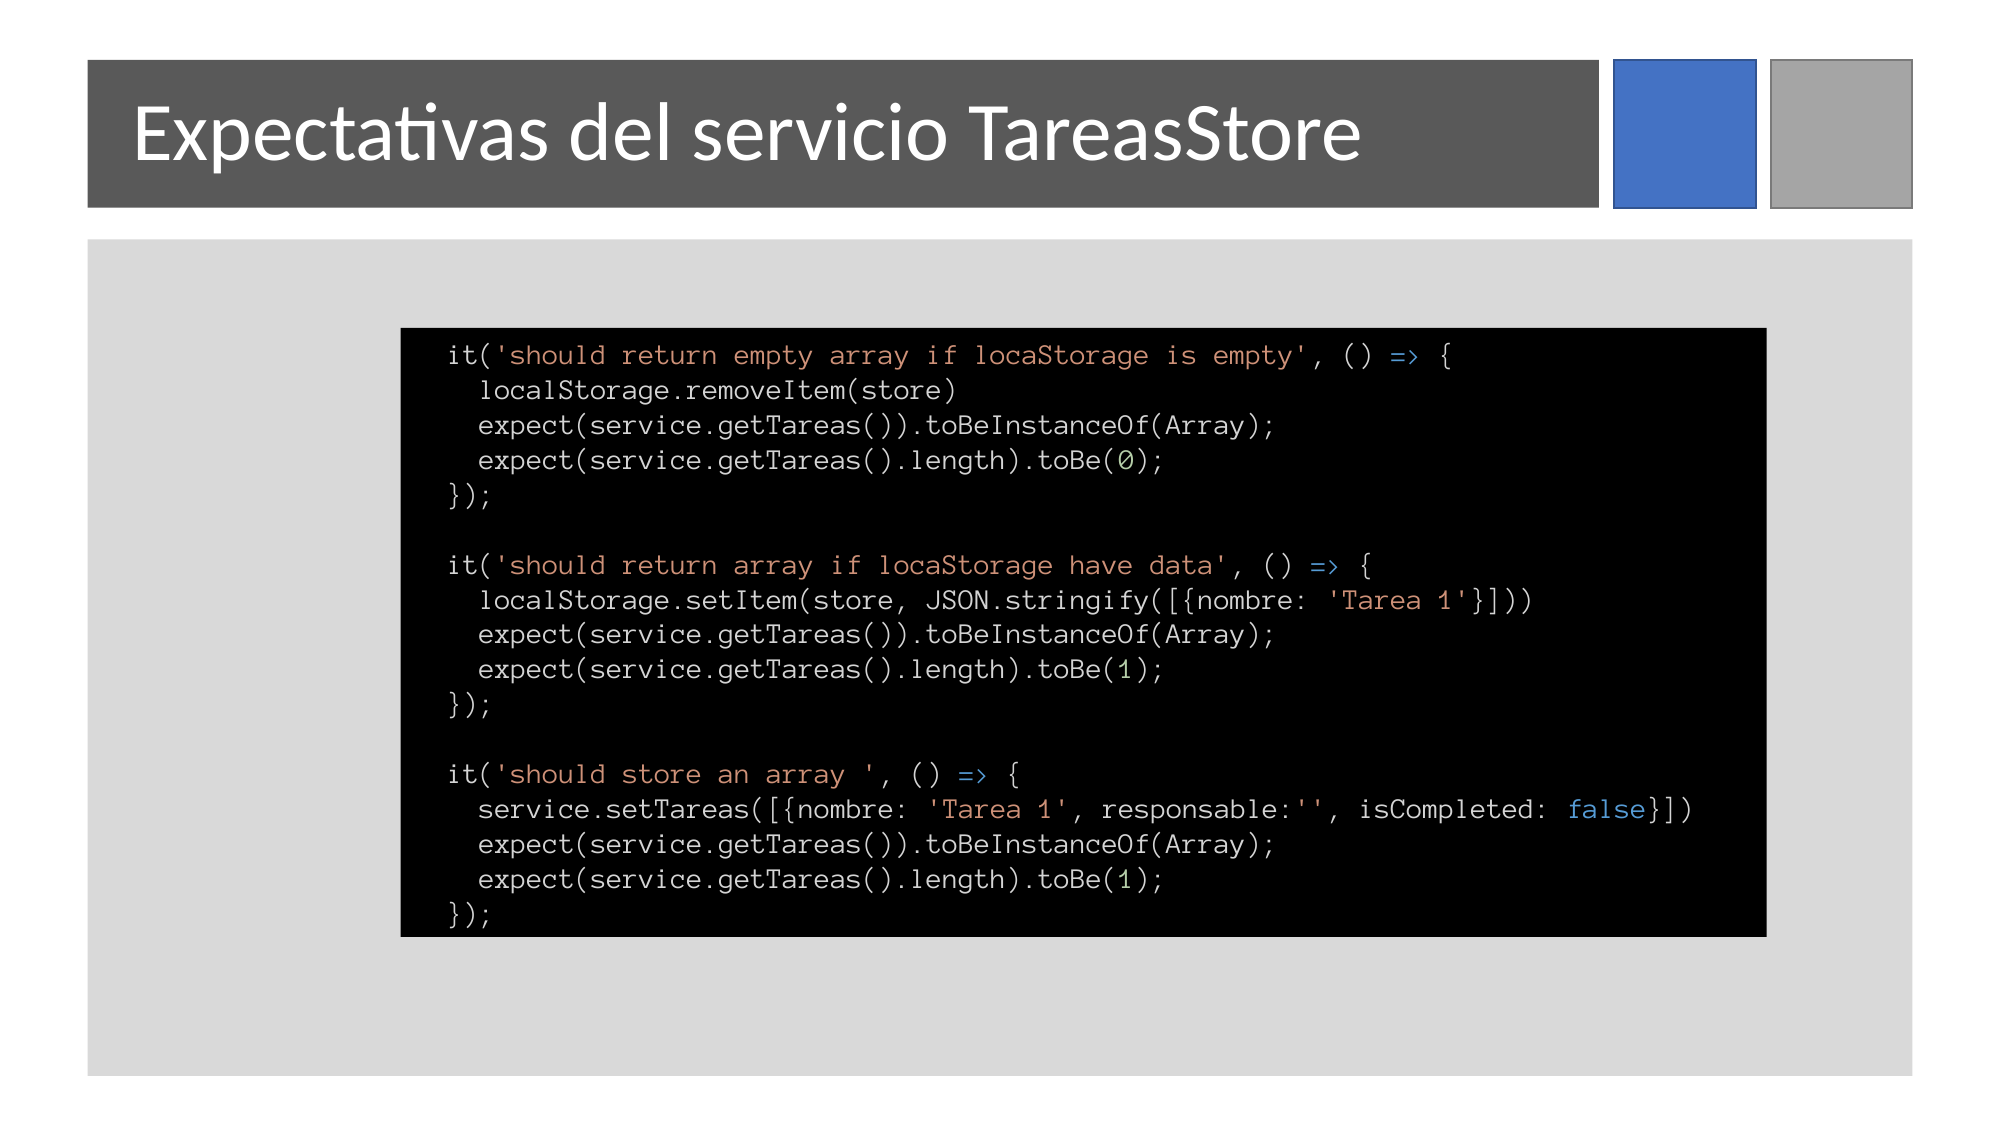

# Expectativas del servicio TareasStore
  it('should return empty array if locaStorage is empty', () => {
    localStorage.removeItem(store)
    expect(service.getTareas()).toBeInstanceOf(Array);
    expect(service.getTareas().length).toBe(0);
  });
  it('should return array if locaStorage have data', () => {
    localStorage.setItem(store, JSON.stringify([{nombre: 'Tarea 1'}]))
    expect(service.getTareas()).toBeInstanceOf(Array);
    expect(service.getTareas().length).toBe(1);
  });
  it('should store an array ', () => {
    service.setTareas([{nombre: 'Tarea 1', responsable:'', isCompleted: false}])
    expect(service.getTareas()).toBeInstanceOf(Array);
    expect(service.getTareas().length).toBe(1);
  });